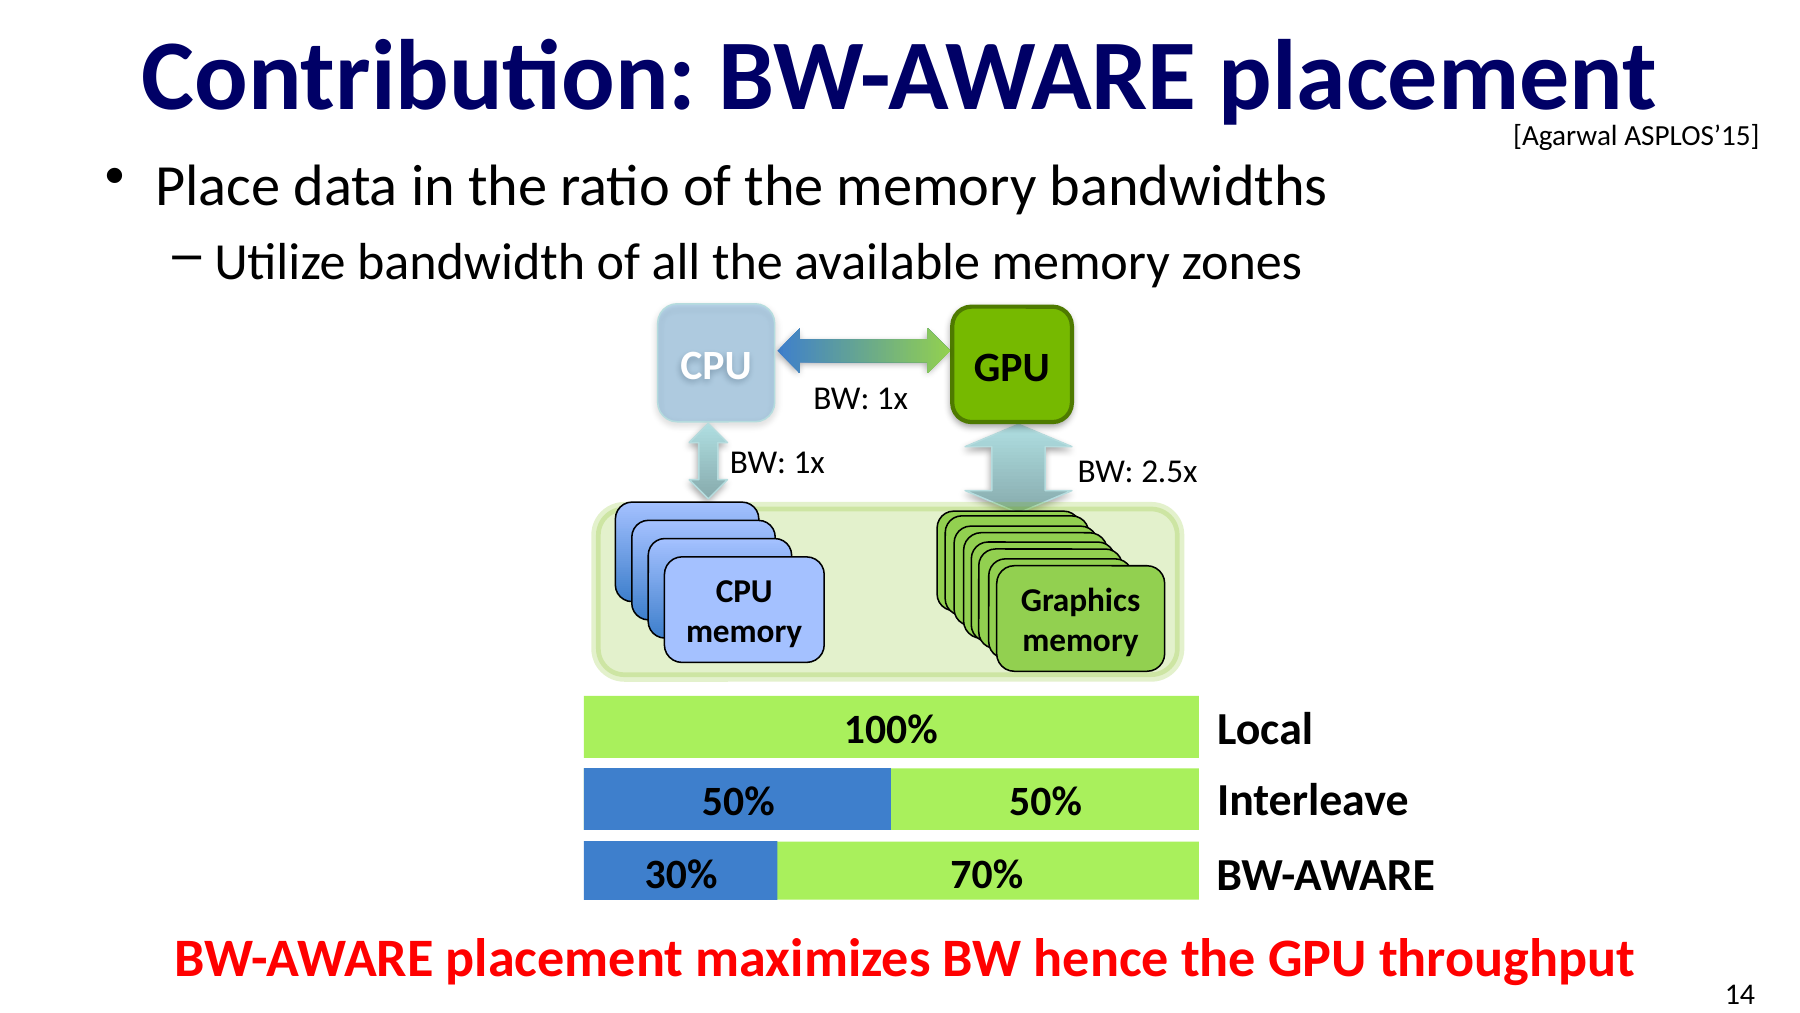

# Contribution: BW-AWARE placement
[Agarwal ASPLOS’15]
Place data in the ratio of the memory bandwidths
Utilize bandwidth of all the available memory zones
CPU

BW: 1x
DDR4
DDR4
DDR4
CPU
memory
GPU

BW: 1x

BW: 2.5x

DDR4
DDR4
DDR4

DDR4
DDR4
DDR4
Graphics memory
Local
100%

Interleave

50%
50%
BW-AWARE

30%
70%
BW-AWARE placement maximizes BW hence the GPU throughput
14